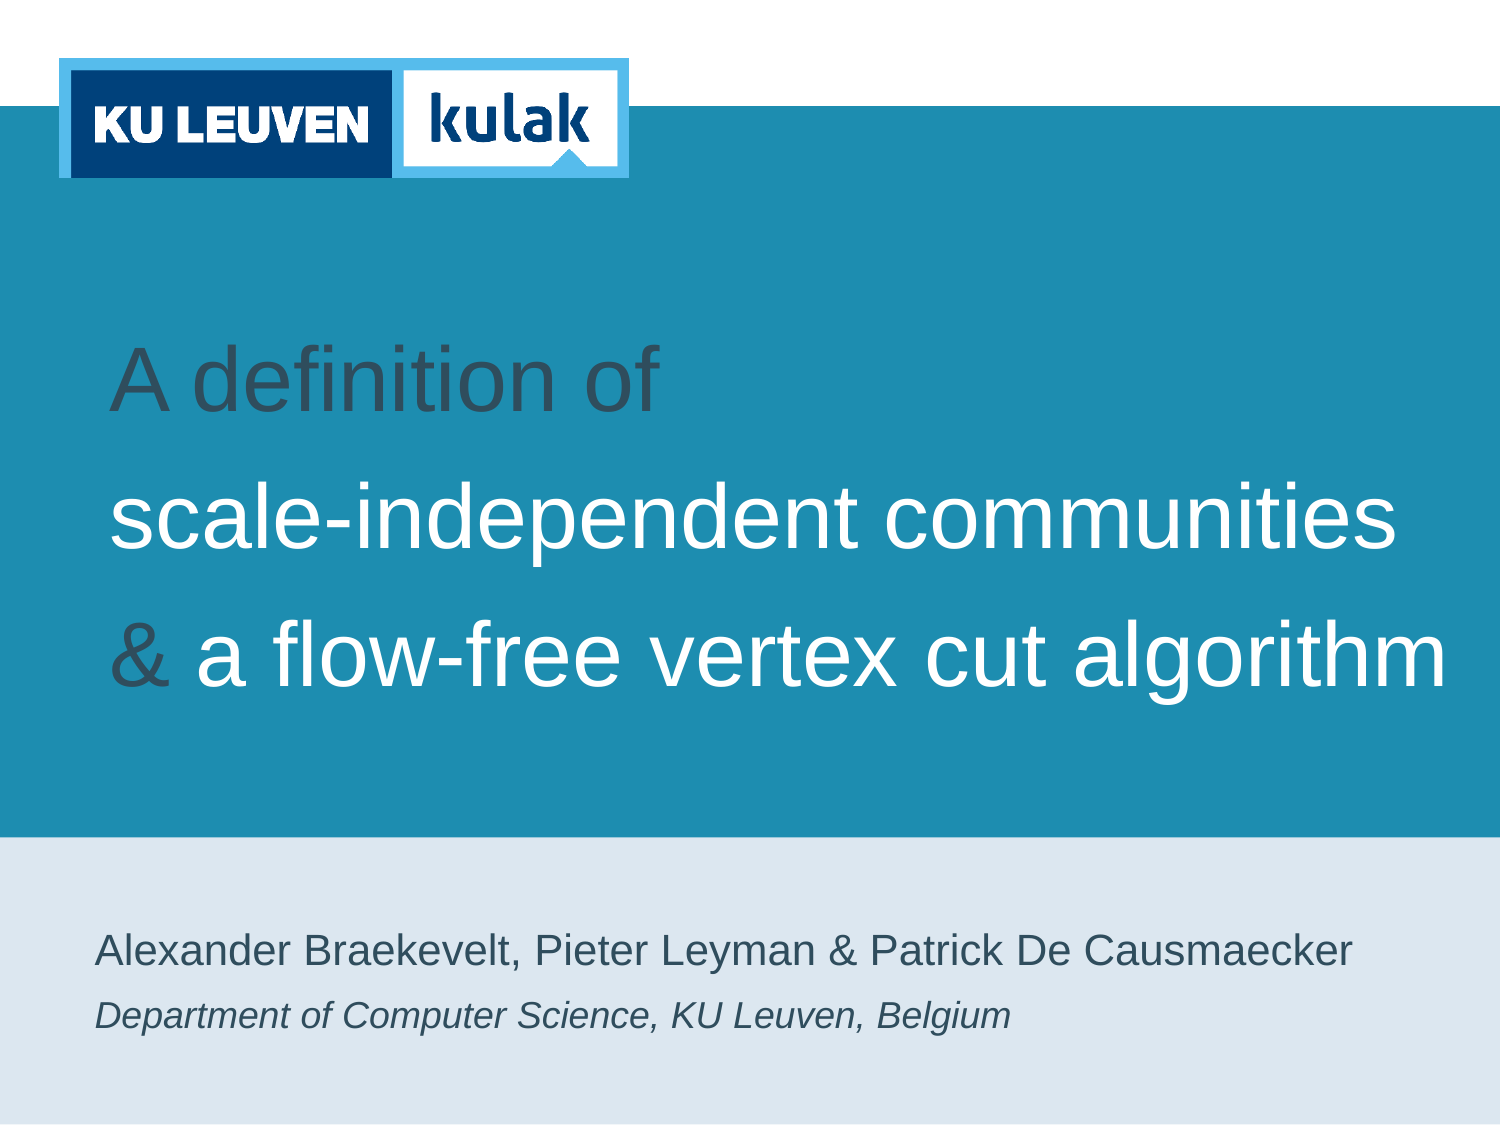

# A definition of scale-independent communities & a flow-free vertex cut algorithm
Alexander Braekevelt, Pieter Leyman & Patrick De Causmaecker
Department of Computer Science, KU Leuven, Belgium